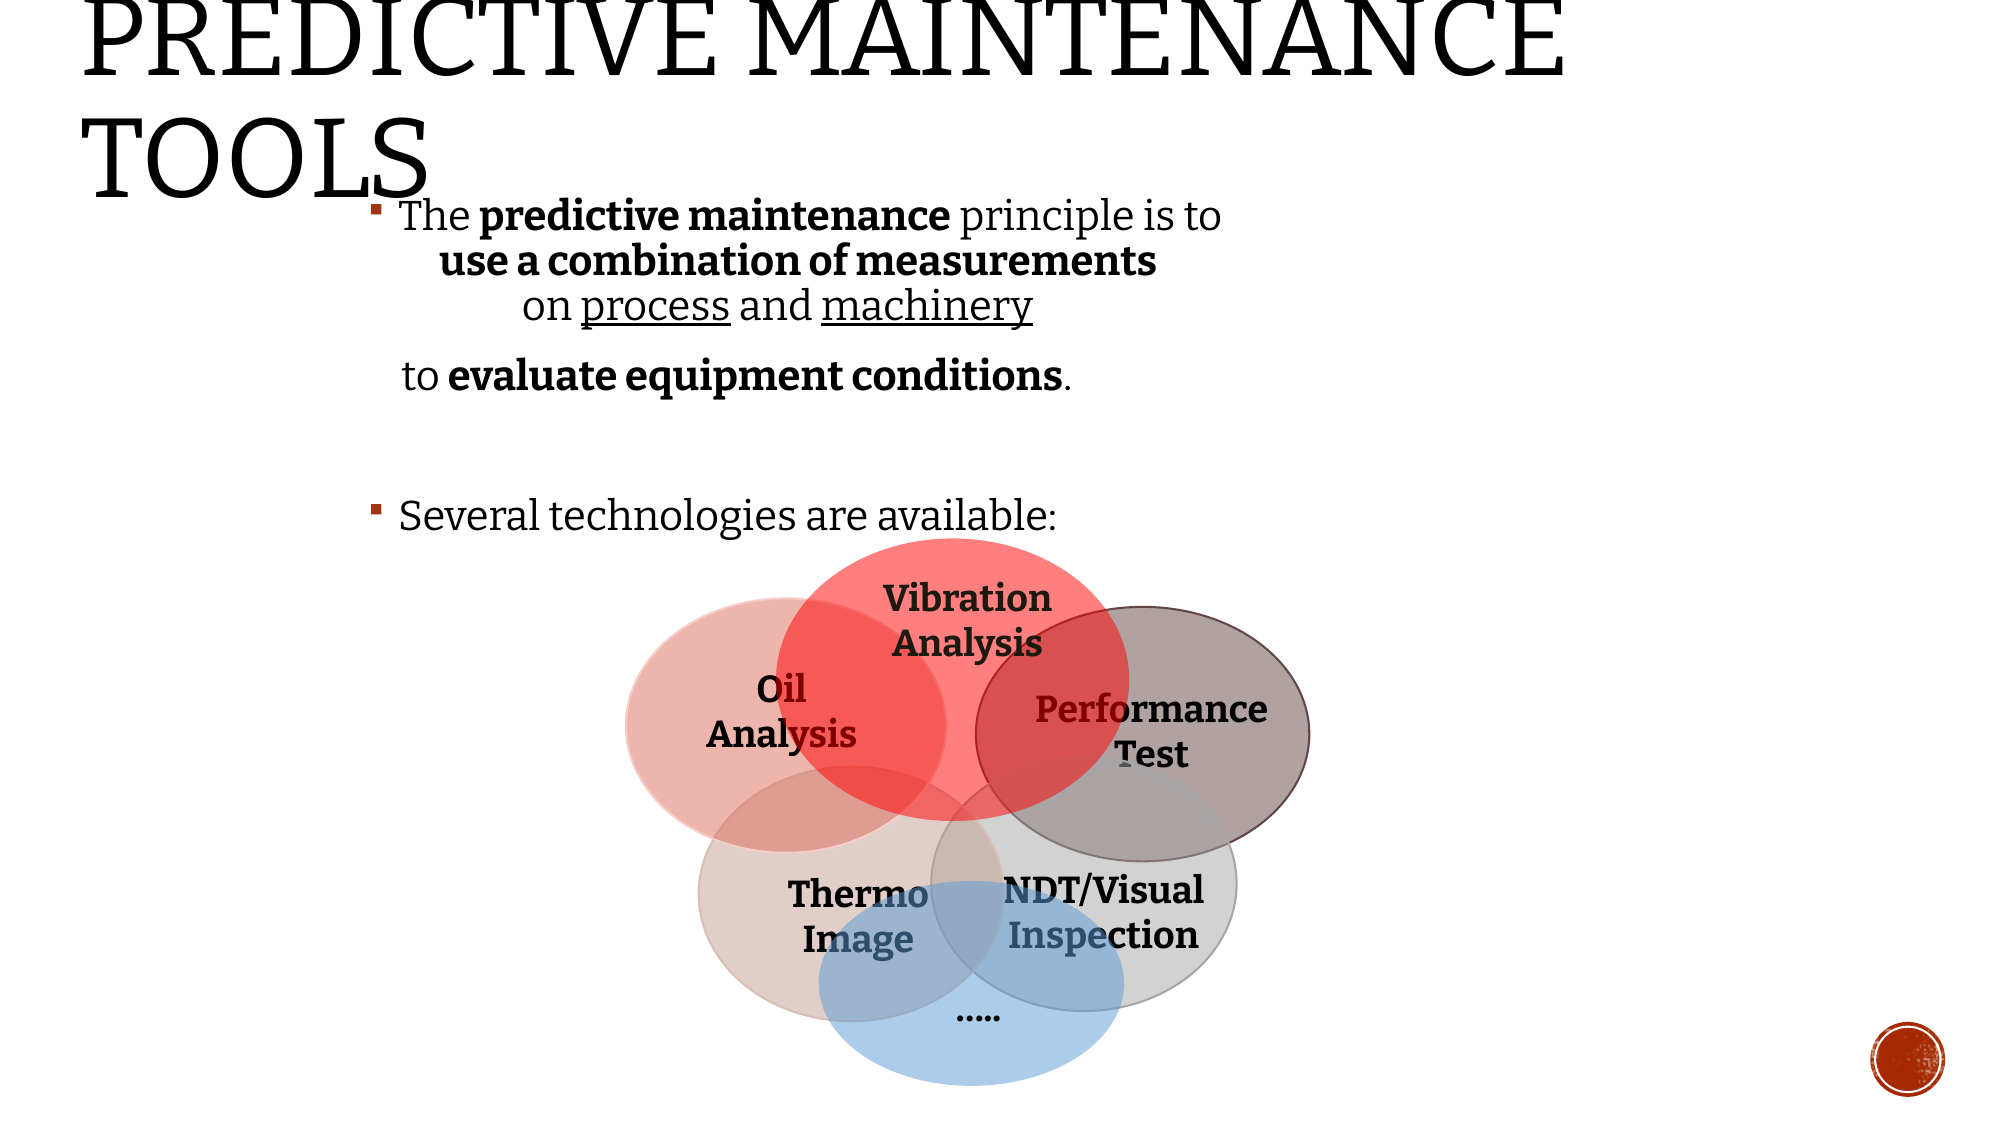

# Predictive Maintenance Tools
The predictive maintenance principle is to
     use a combination of measurements
               on process and machinery
    to evaluate equipment conditions.

Several technologies are available:

Vibration
Analysis

Oil
Analysis

Performance
Test

NDT/Visual
Inspection

Thermo
Image

…..
17